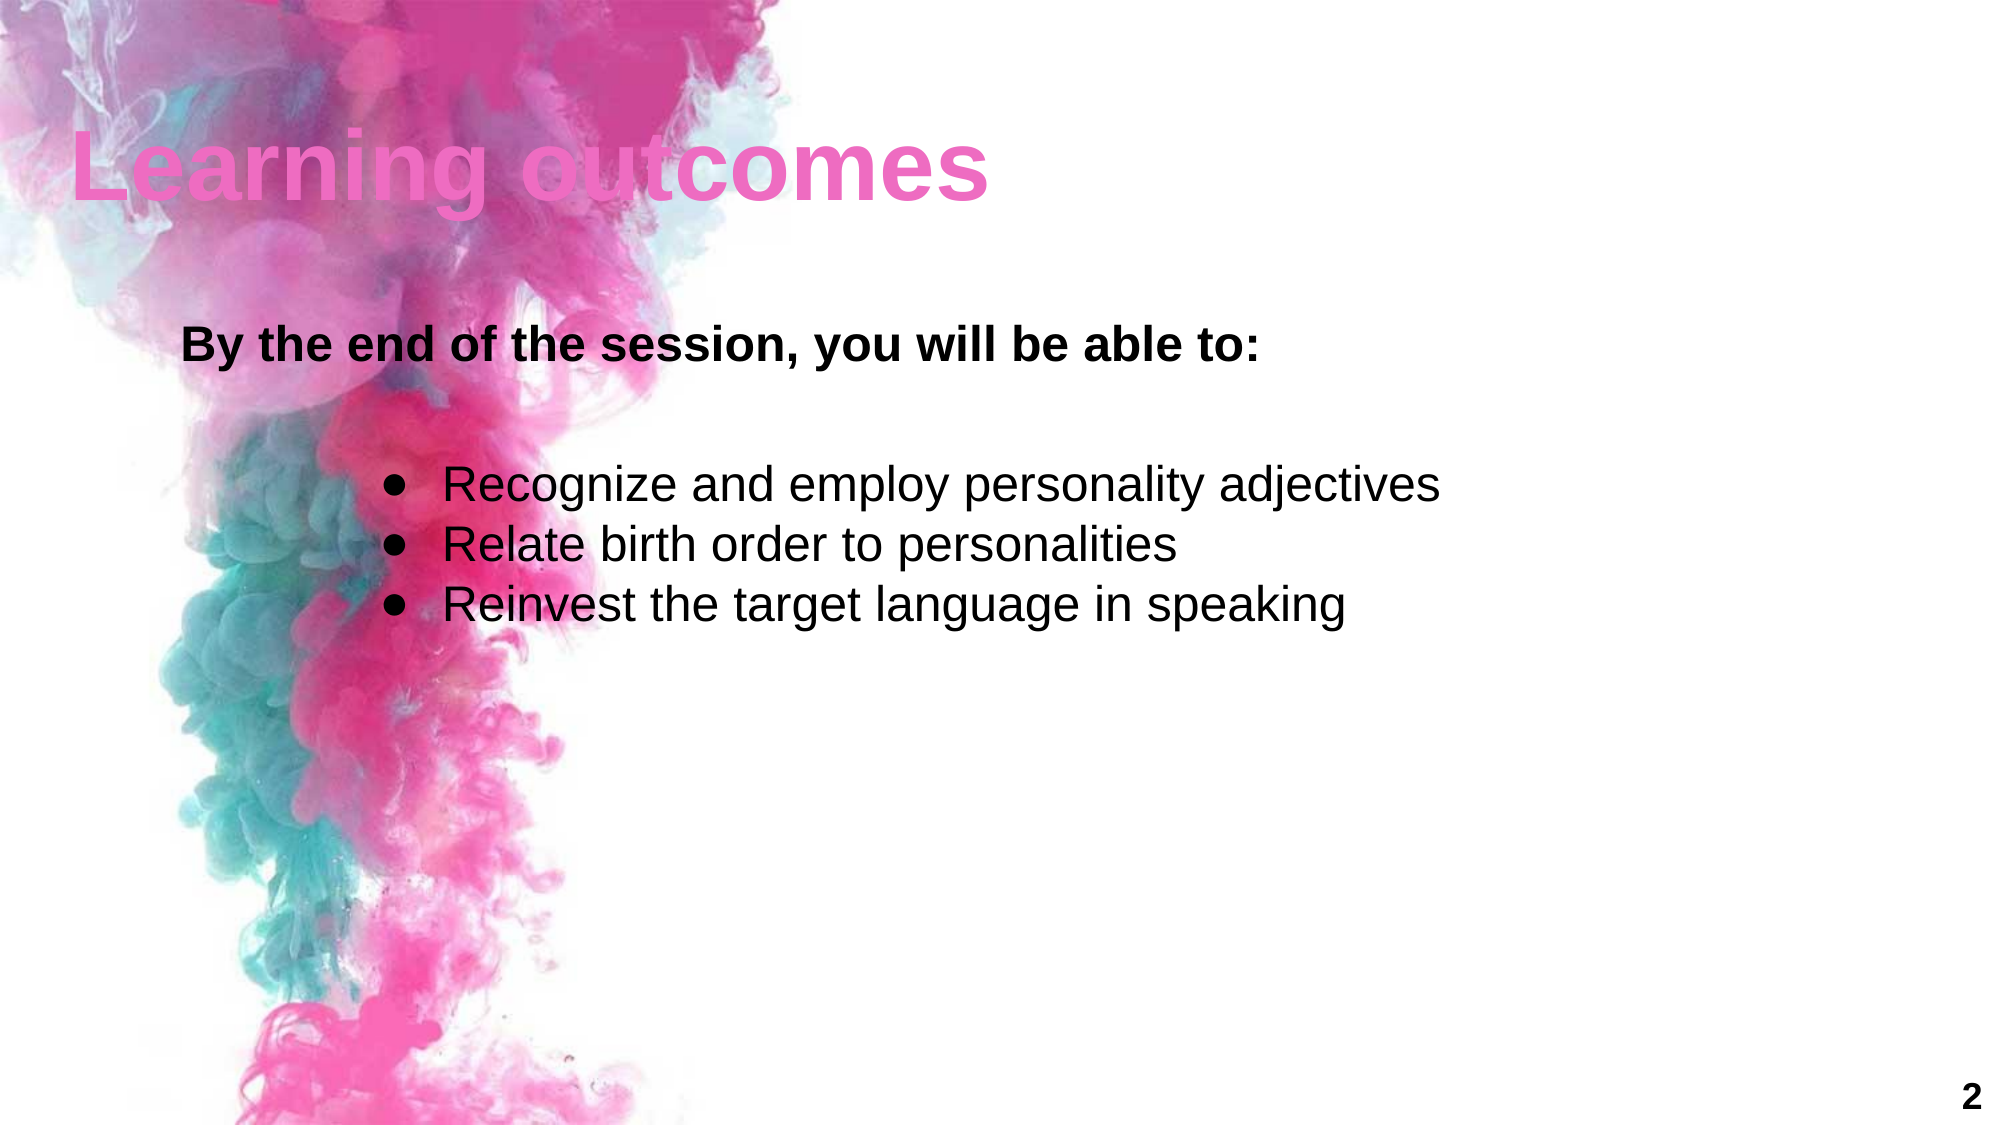

Learning outcomes
By the end of the session, you will be able to:
Recognize and employ personality adjectives
Relate birth order to personalities
Reinvest the target language in speaking

2